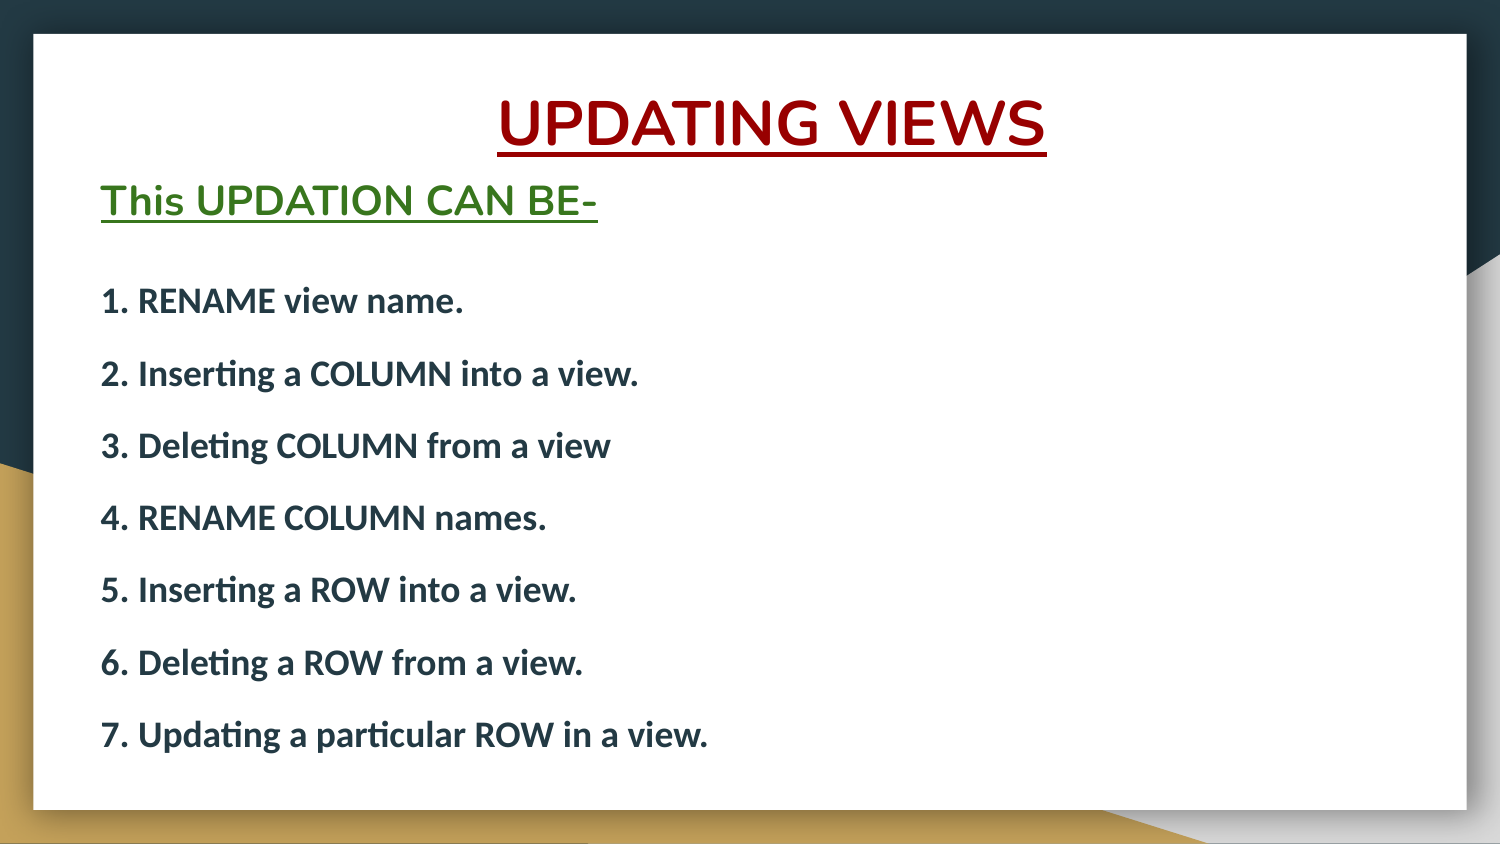

# UPDATING VIEWS
This UPDATION CAN BE-

1. RENAME view name.
2. Inserting a COLUMN into a view.
3. Deleting COLUMN from a view
4. RENAME COLUMN names.
5. Inserting a ROW into a view.
6. Deleting a ROW from a view.
7. Updating a particular ROW in a view.